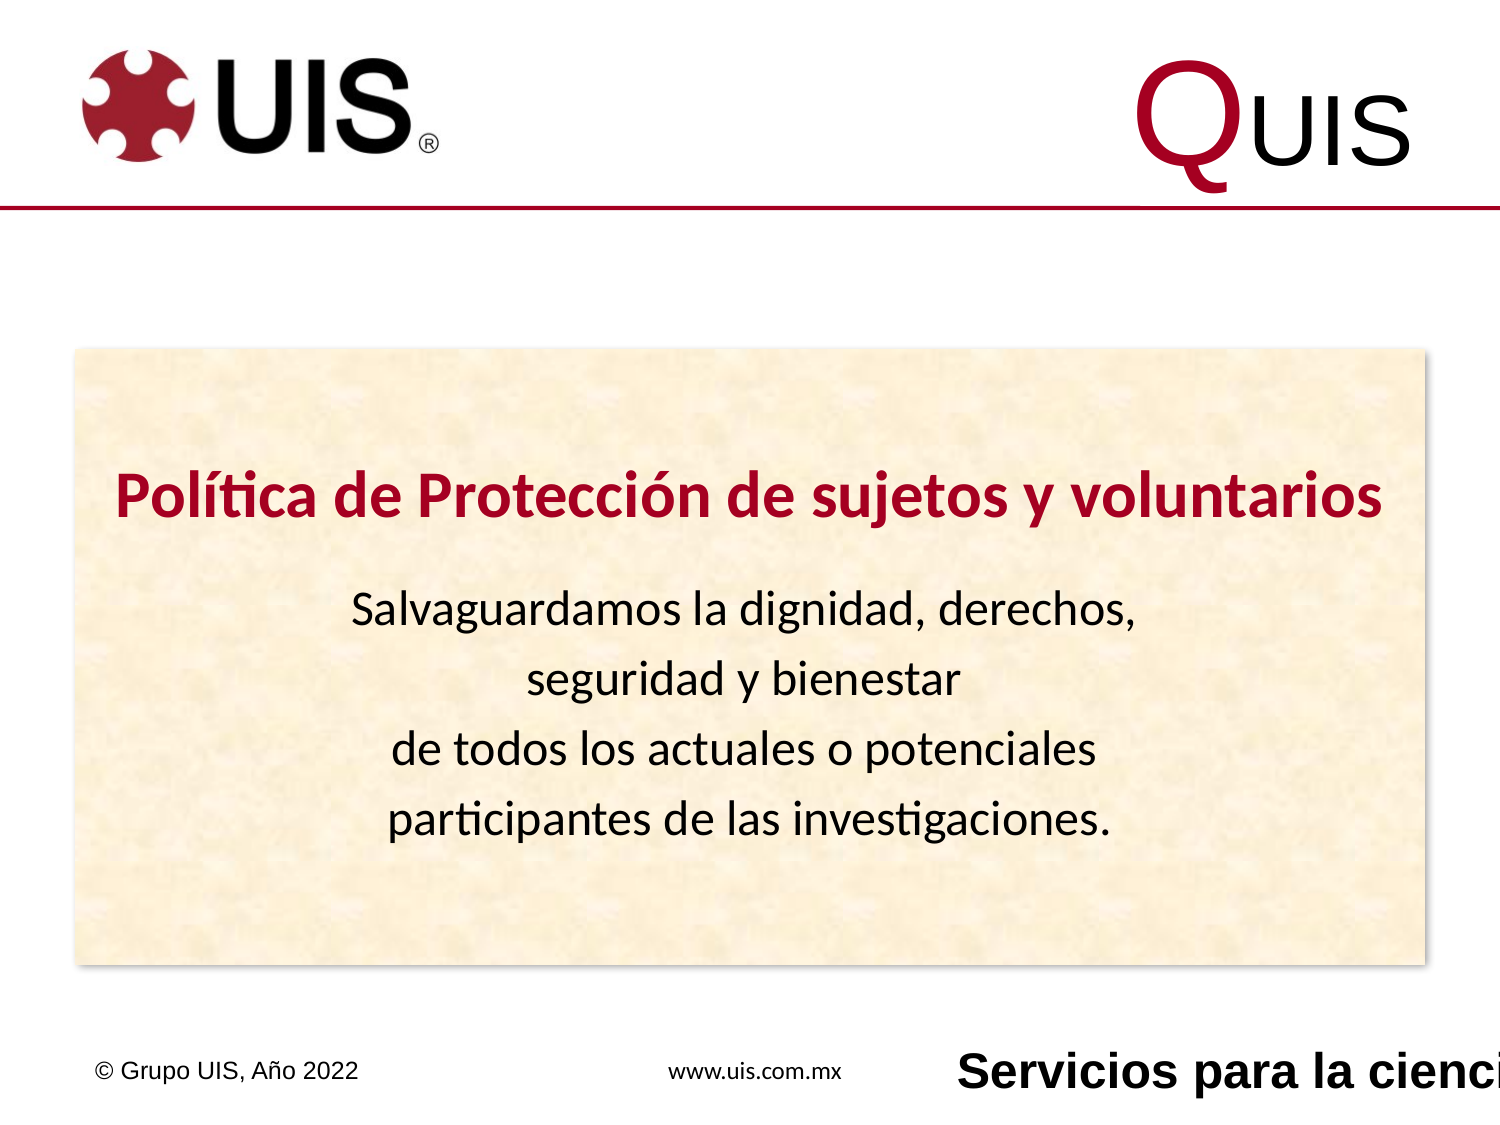

Política de Protección de sujetos y voluntarios

Salvaguardamos la dignidad, derechos,
seguridad y bienestar
de todos los actuales o potenciales
participantes de las investigaciones.